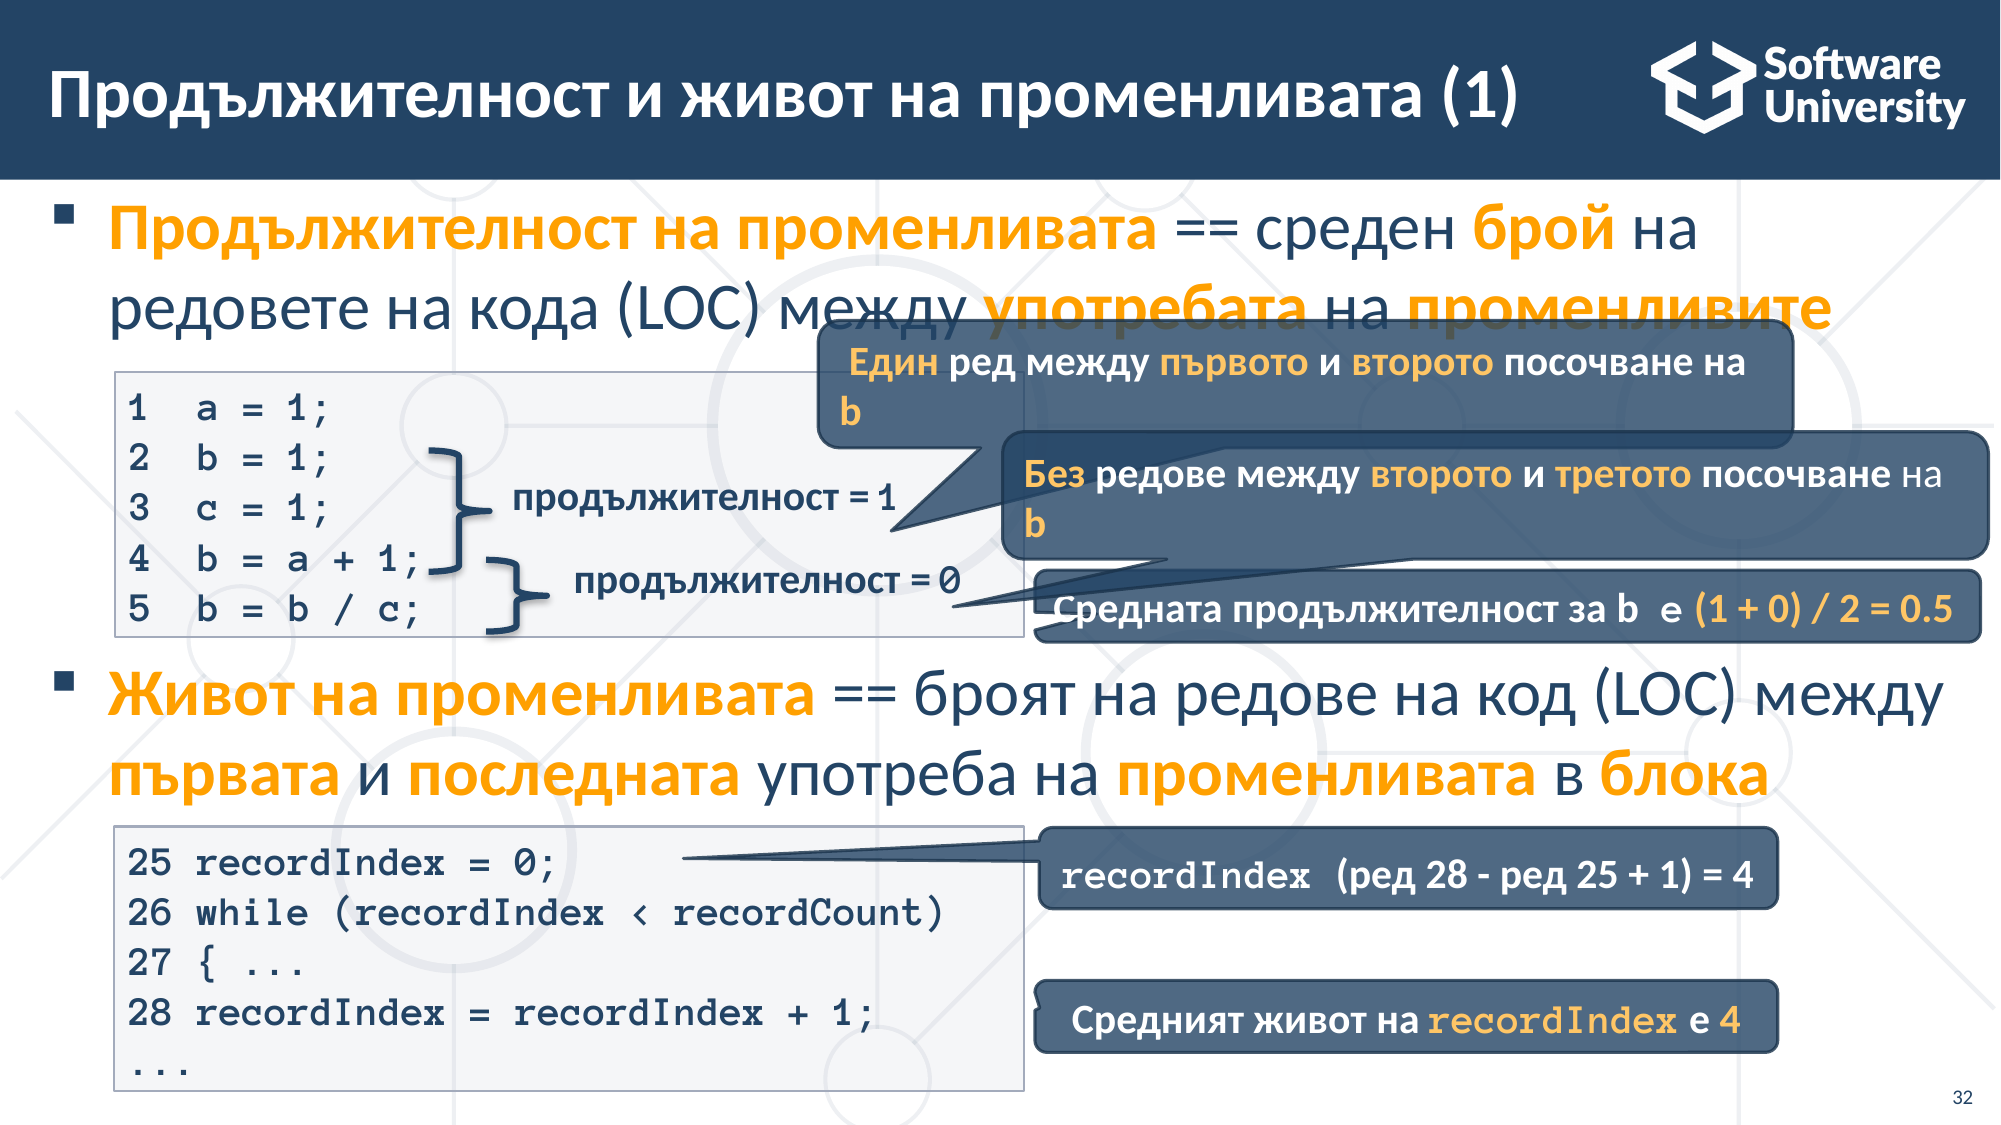

# Продължителност и живот на променливата (1)
Продължителност на променливата == среден брой на редовете на кода (LOC) между употребата на променливите

Живот на променливата == броят на редове на код (LOC) между
първата и последната употреба на променливата в блока

 Един ред между първото и второто посочване на b
1  a = 1;
2  b = 1;
3  c = 1;
4  b = a + 1;
5  b = b / c;

Без редове между второто и третото посочване на b
продължителност = 1
продължителност = 0

Средната продължителност за b е (1 + 0) / 2 = 0.5
25 recordIndex = 0;
26 while (recordIndex < recordCount)
27 { ...
28 recordIndex = recordIndex + 1;
...
recordIndex (ред 28 - ред 25 + 1) = 4
Средният живот на recordIndex е 4
32